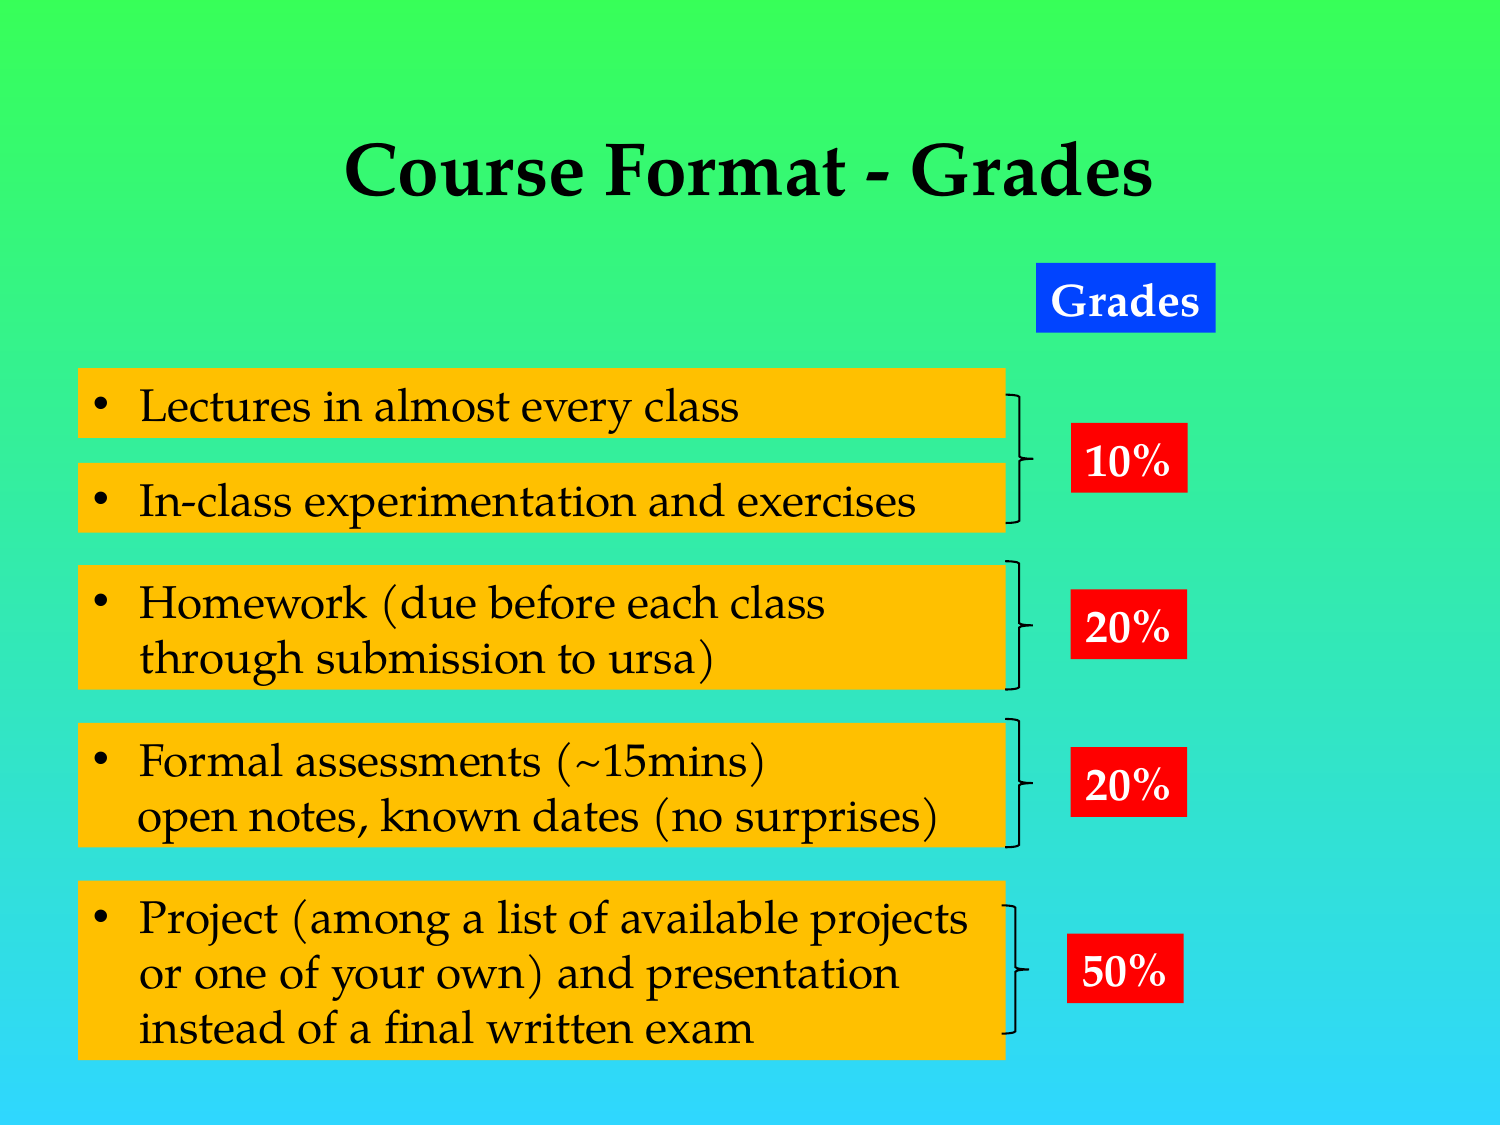

Course Format - Grades
Grades
Lectures in almost every class

10%
In-class experimentation and exercises

Homework (due before each class through submission to ursa)
20%

Formal assessments (~15mins)
open notes, known dates (no surprises)
20%
Project (among a list of available projects or one of your own) and presentation instead of a final written exam

50%